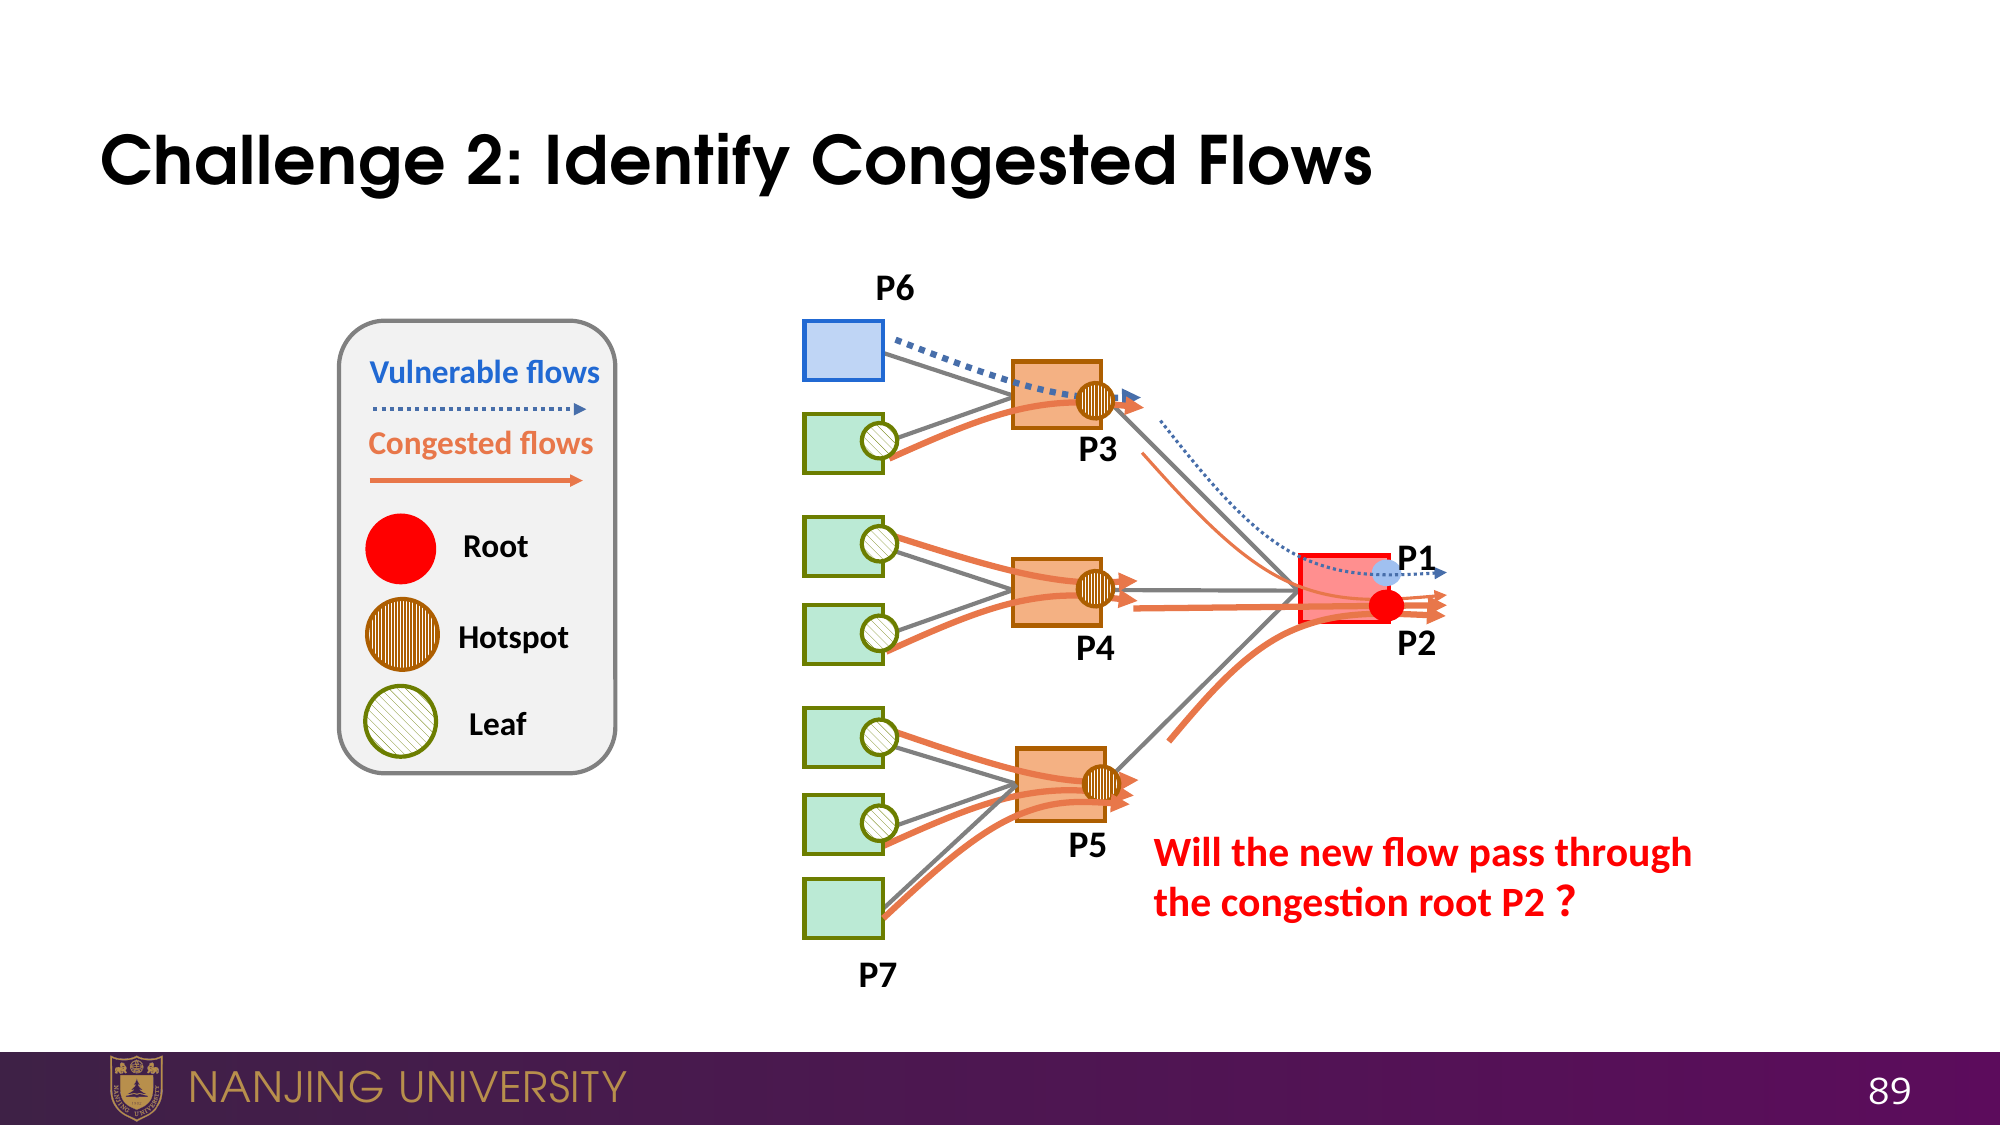

# Challenge 2: Identify Congested Flows
P6

Vulnerable flows

Congested flows

P3

Root

P1

Hotspot
P2

P4

Leaf

P7

P5
Will the new flow pass through
the congestion root P2？
89